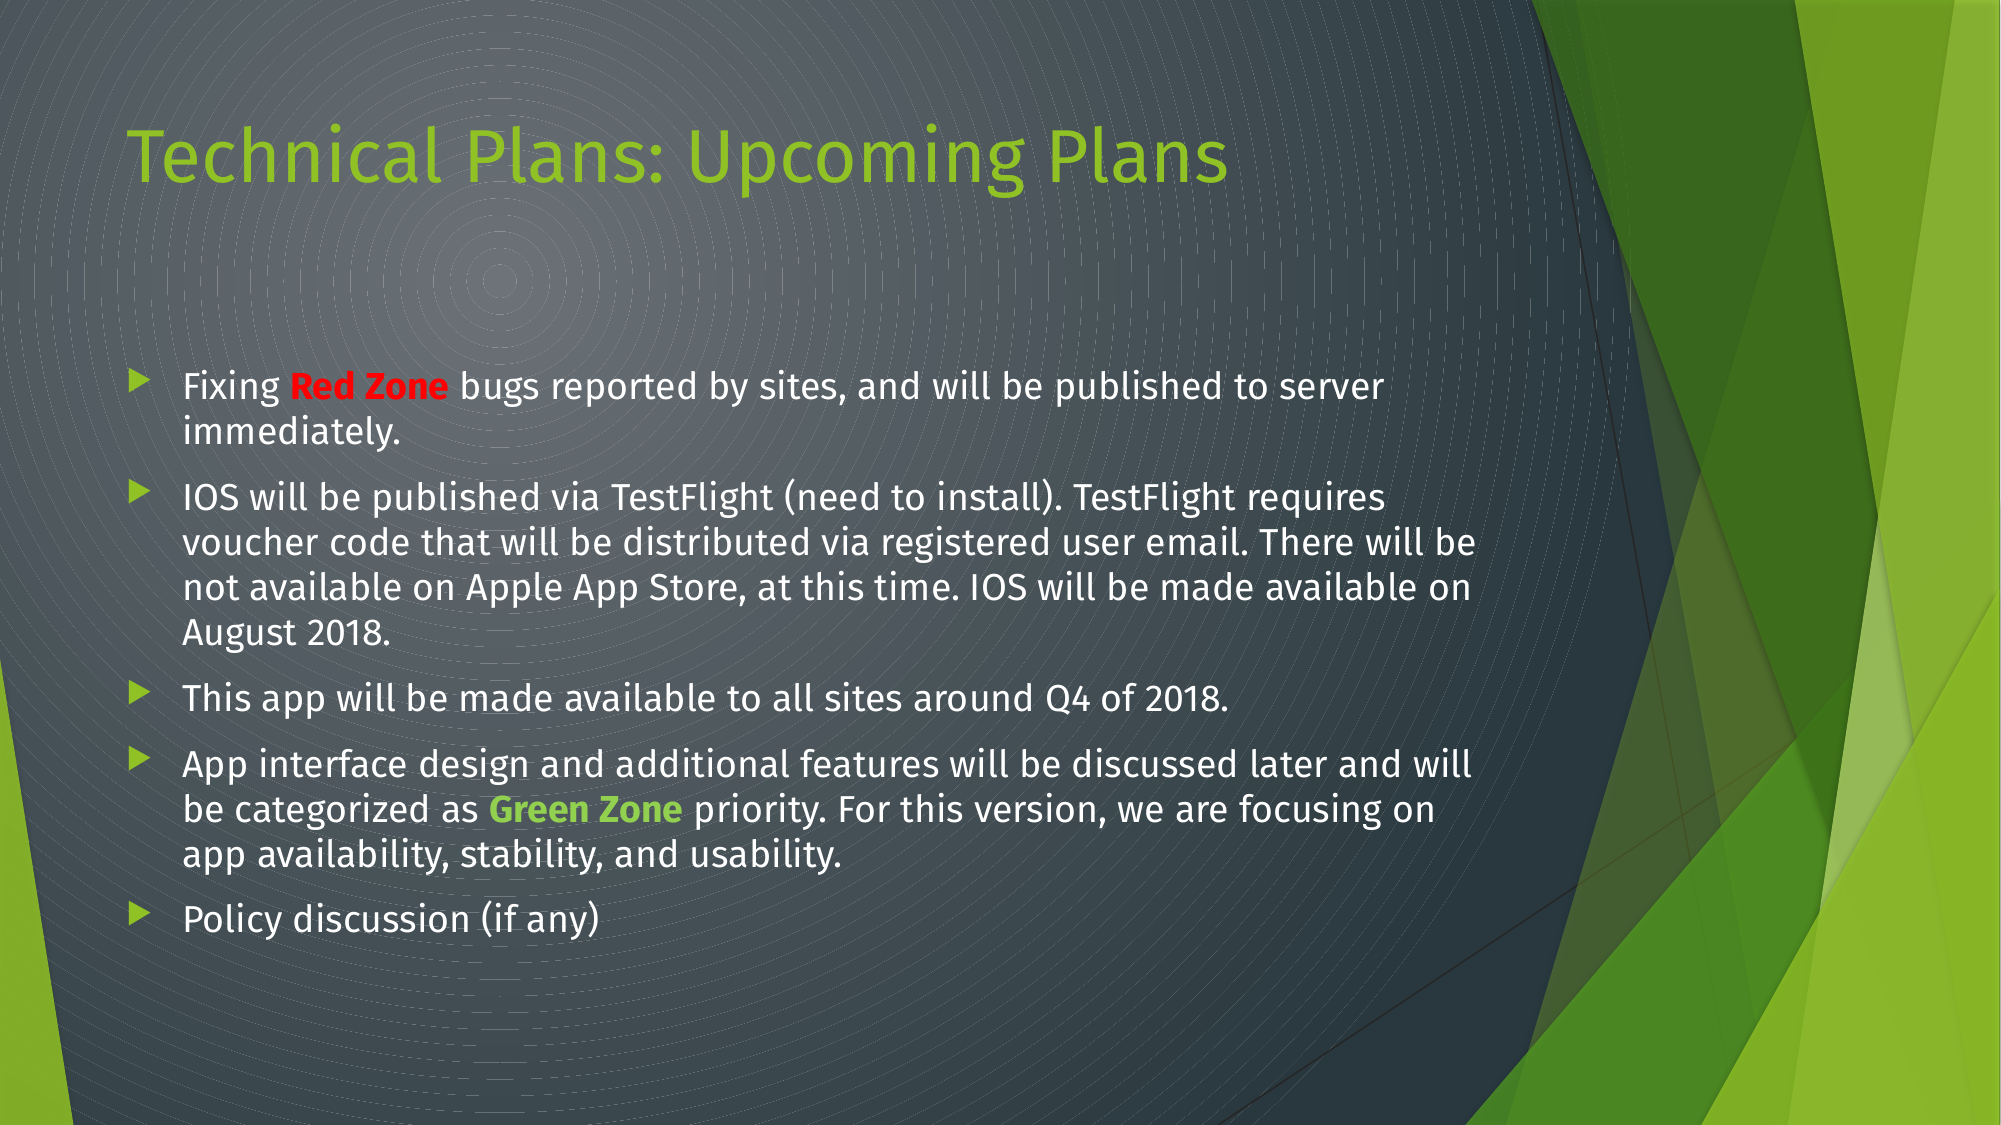

# Technical Plans: Upcoming Plans
Fixing Red Zone bugs reported by sites, and will be published to server immediately.
IOS will be published via TestFlight (need to install). TestFlight requires voucher code that will be distributed via registered user email. There will be not available on Apple App Store, at this time. IOS will be made available on August 2018.
This app will be made available to all sites around Q4 of 2018.
App interface design and additional features will be discussed later and will be categorized as Green Zone priority. For this version, we are focusing on app availability, stability, and usability.
Policy discussion (if any)